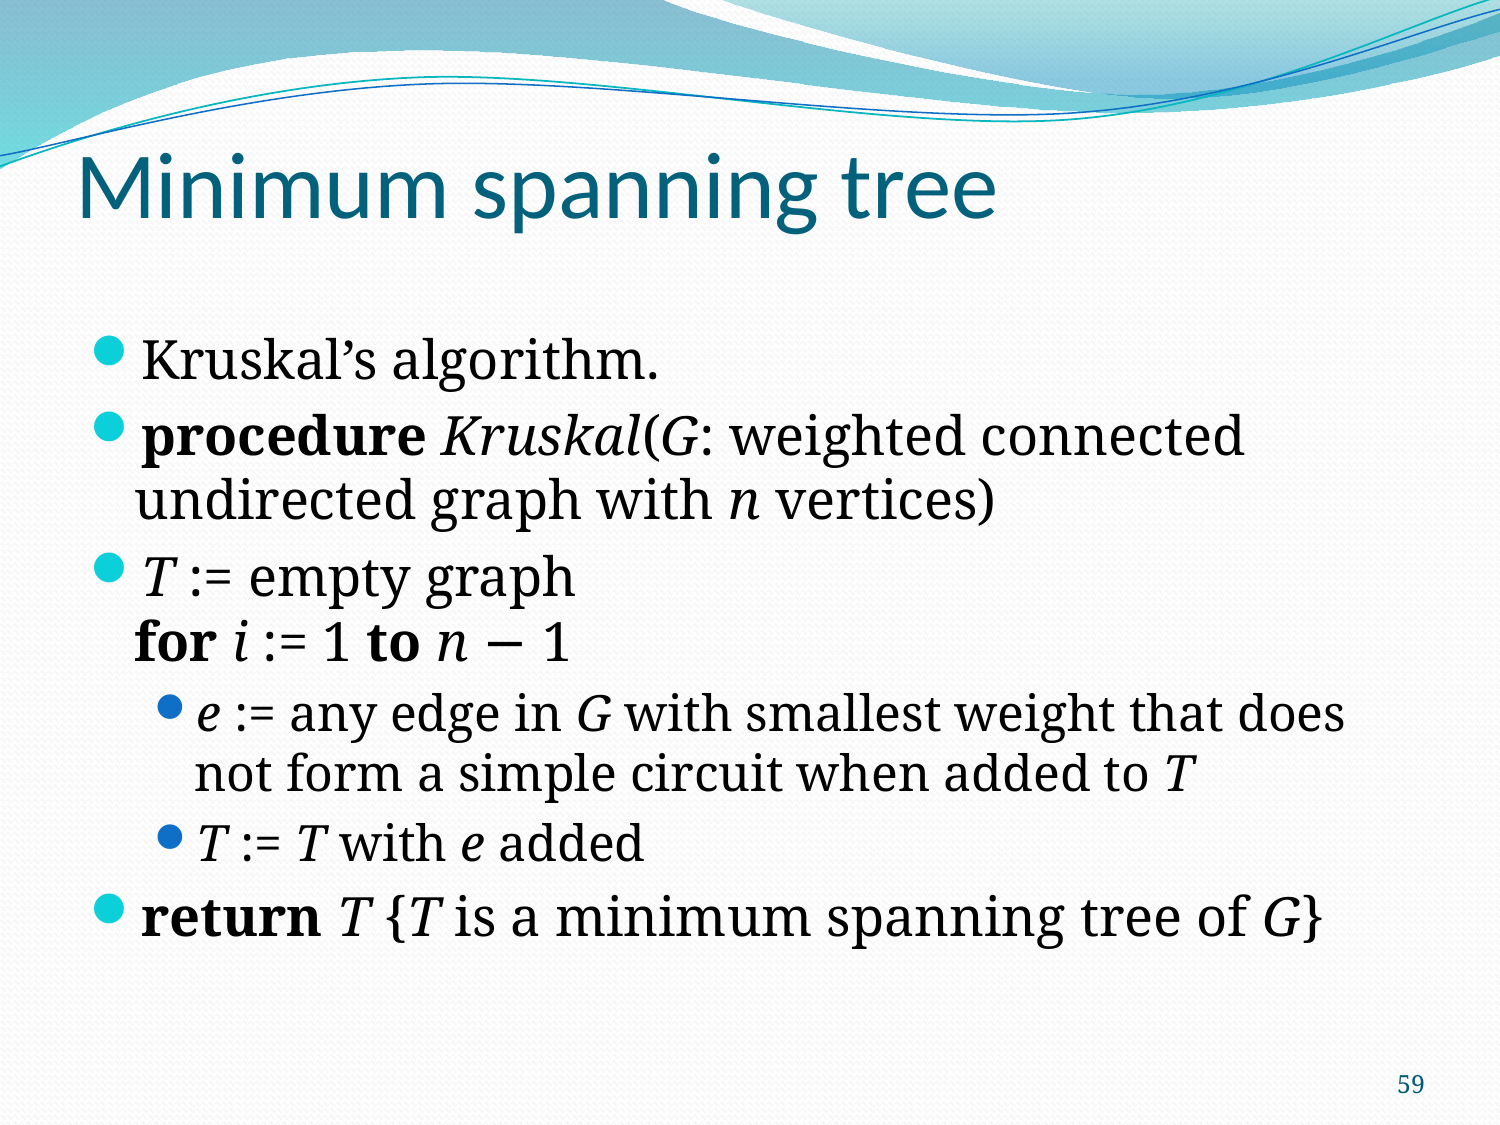

# Minimum spanning tree
Kruskal’s algorithm.
procedure Kruskal(G: weighted connected undirected graph with n vertices)
T := empty graph
for i := 1 to n − 1
e := any edge in G with smallest weight that does not form a simple circuit when added to T
T := T with e added
return T {T is a minimum spanning tree of G}
59